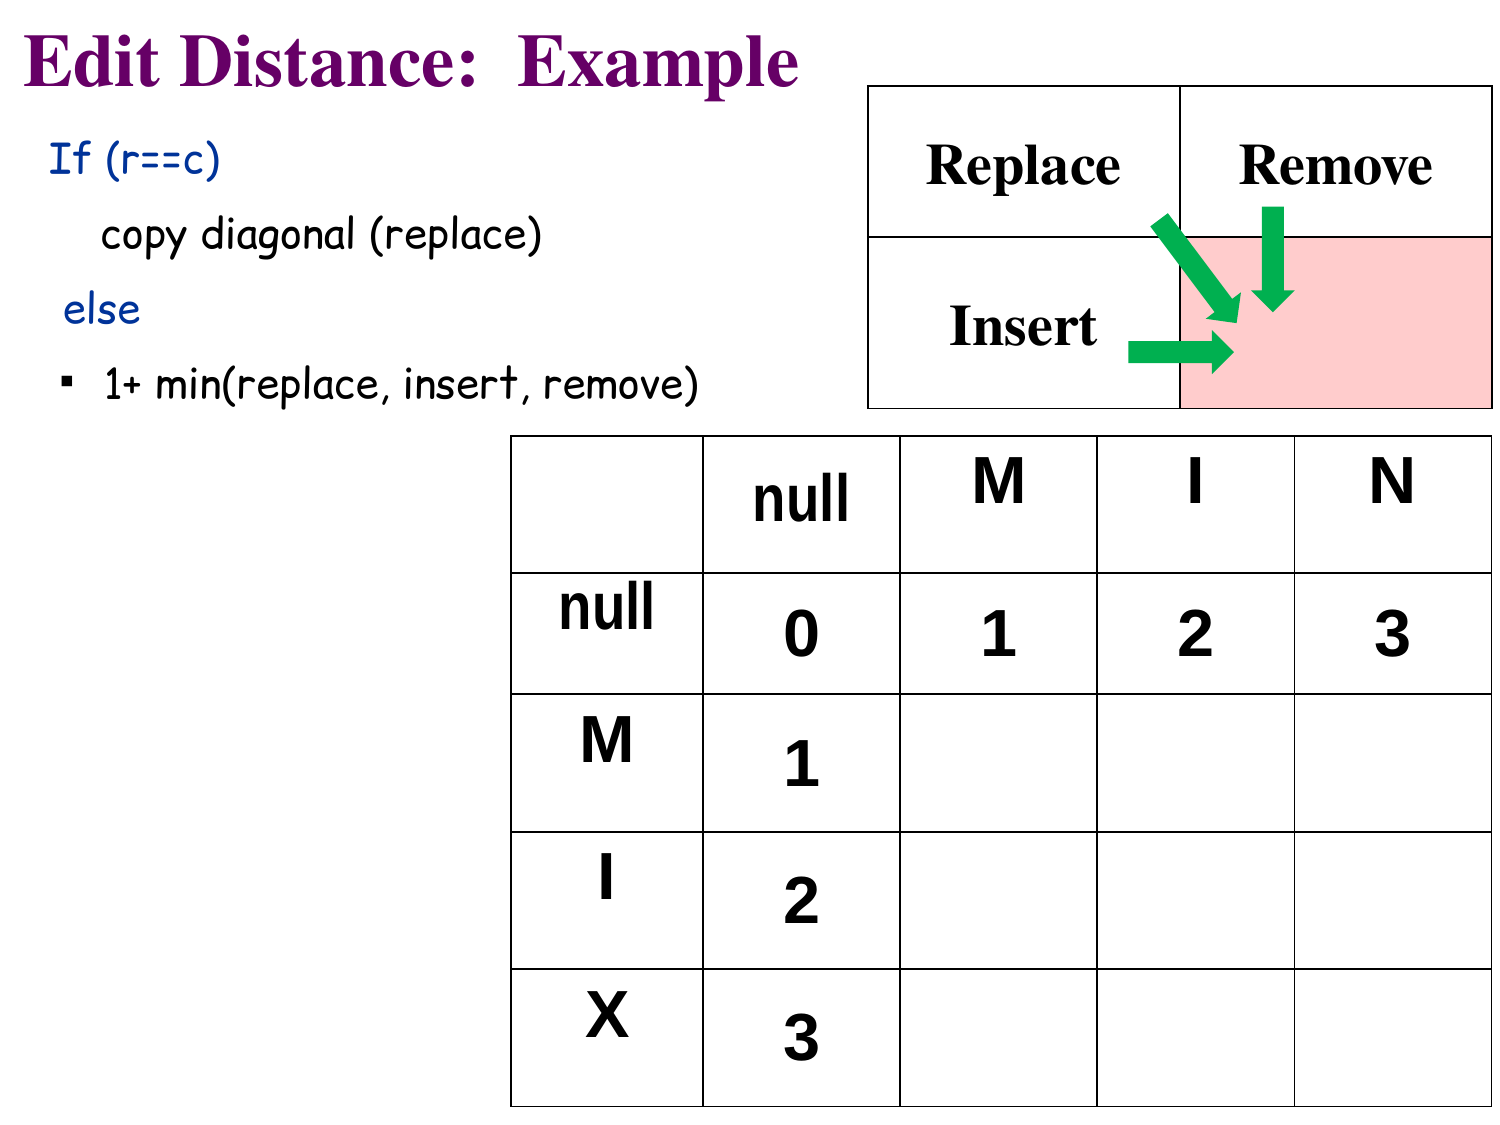

Edit Distance:  Example
| Replace | Remove |
| --- | --- |
| Insert |  |
If (r==c)
   copy diagonal (replace)
else
 1+ min(replace, insert, remove)

|  | null | M | I | N |
| --- | --- | --- | --- | --- |
| null | 0 | 1 | 2 | 3 |
| M | 1 |  |  |  |
| I | 2 |  |  |  |
| X | 3 |  |  |  |